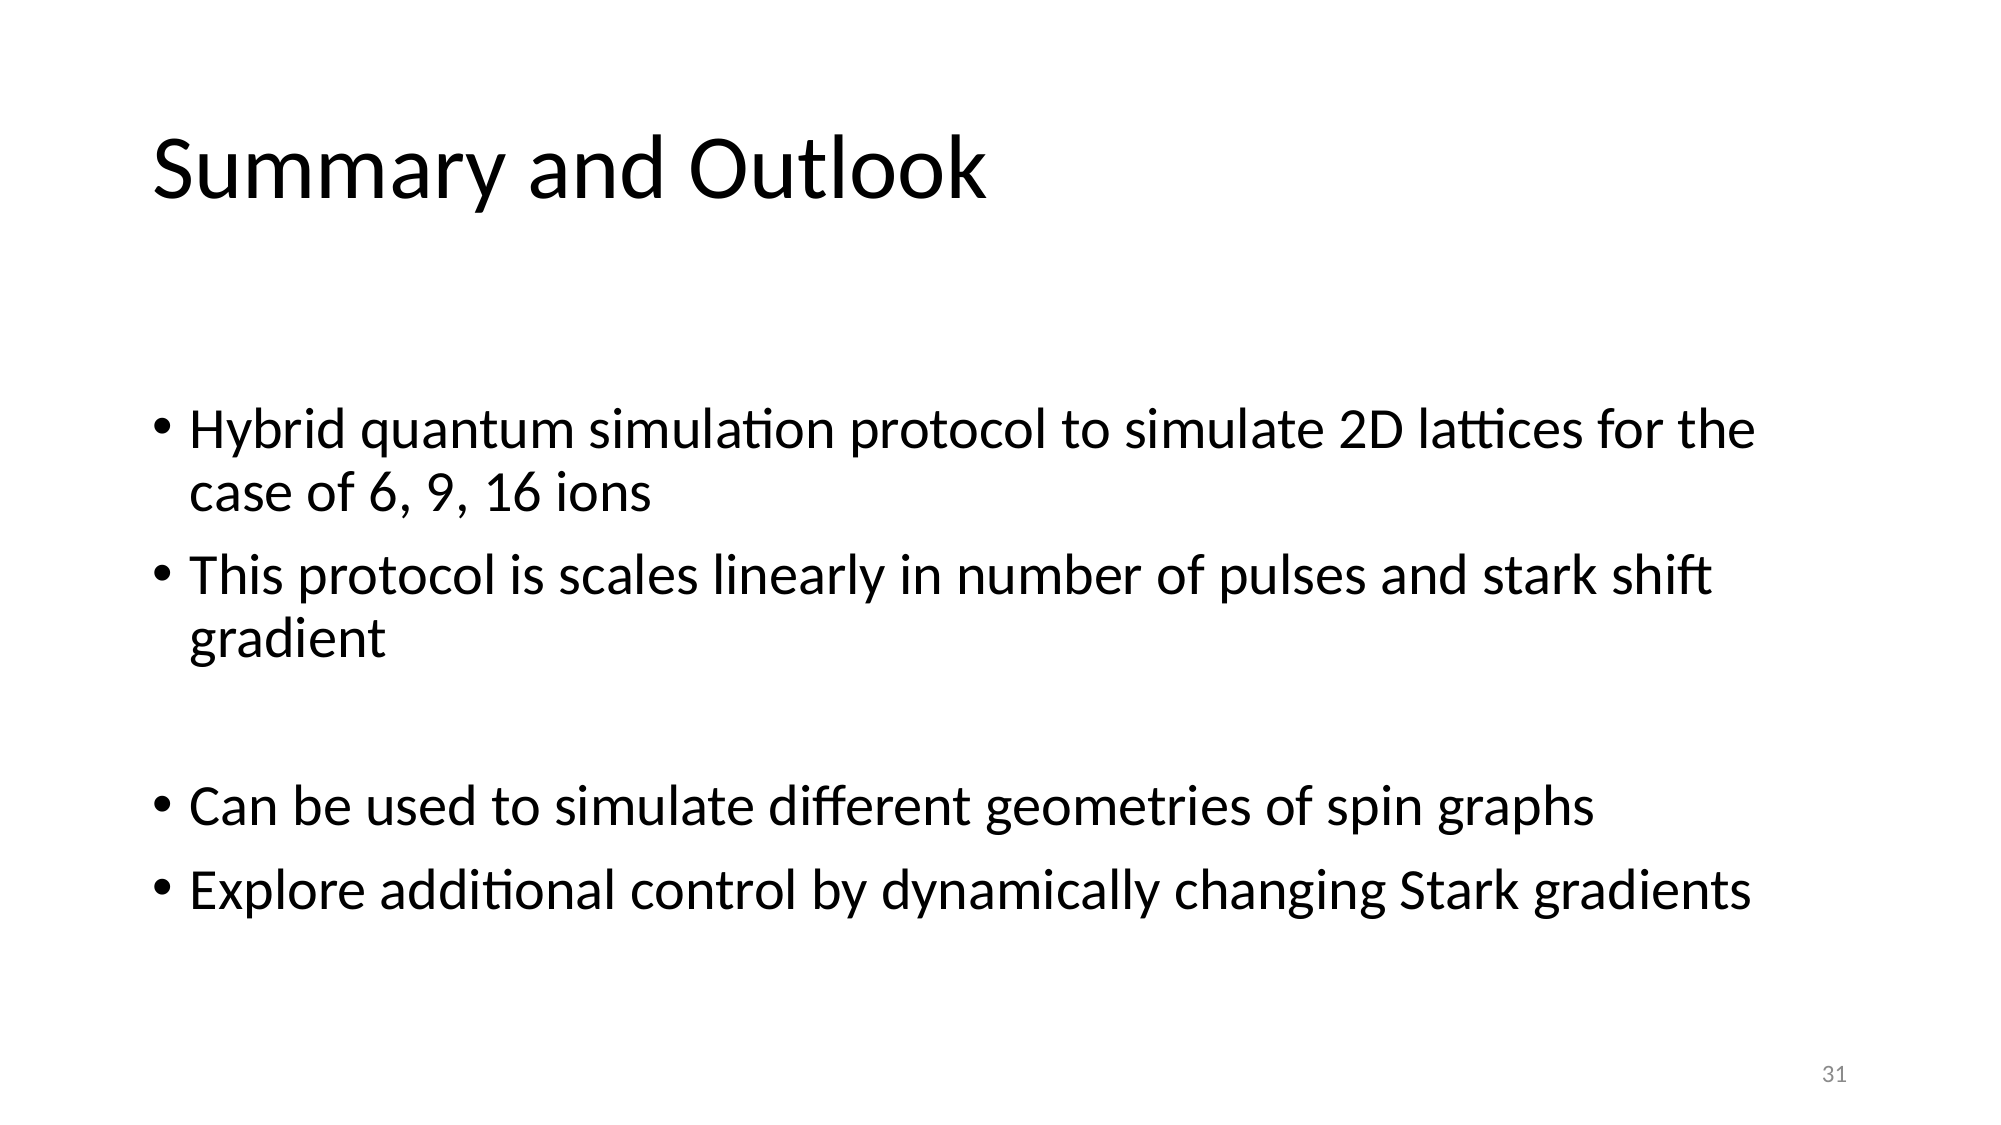

# Summary and Outlook

Hybrid quantum simulation protocol to simulate 2D lattices for the case of 6, 9, 16 ions
This protocol is scales linearly in number of pulses and stark shift gradient

Can be used to simulate different geometries of spin graphs
Explore additional control by dynamically changing Stark gradients
31